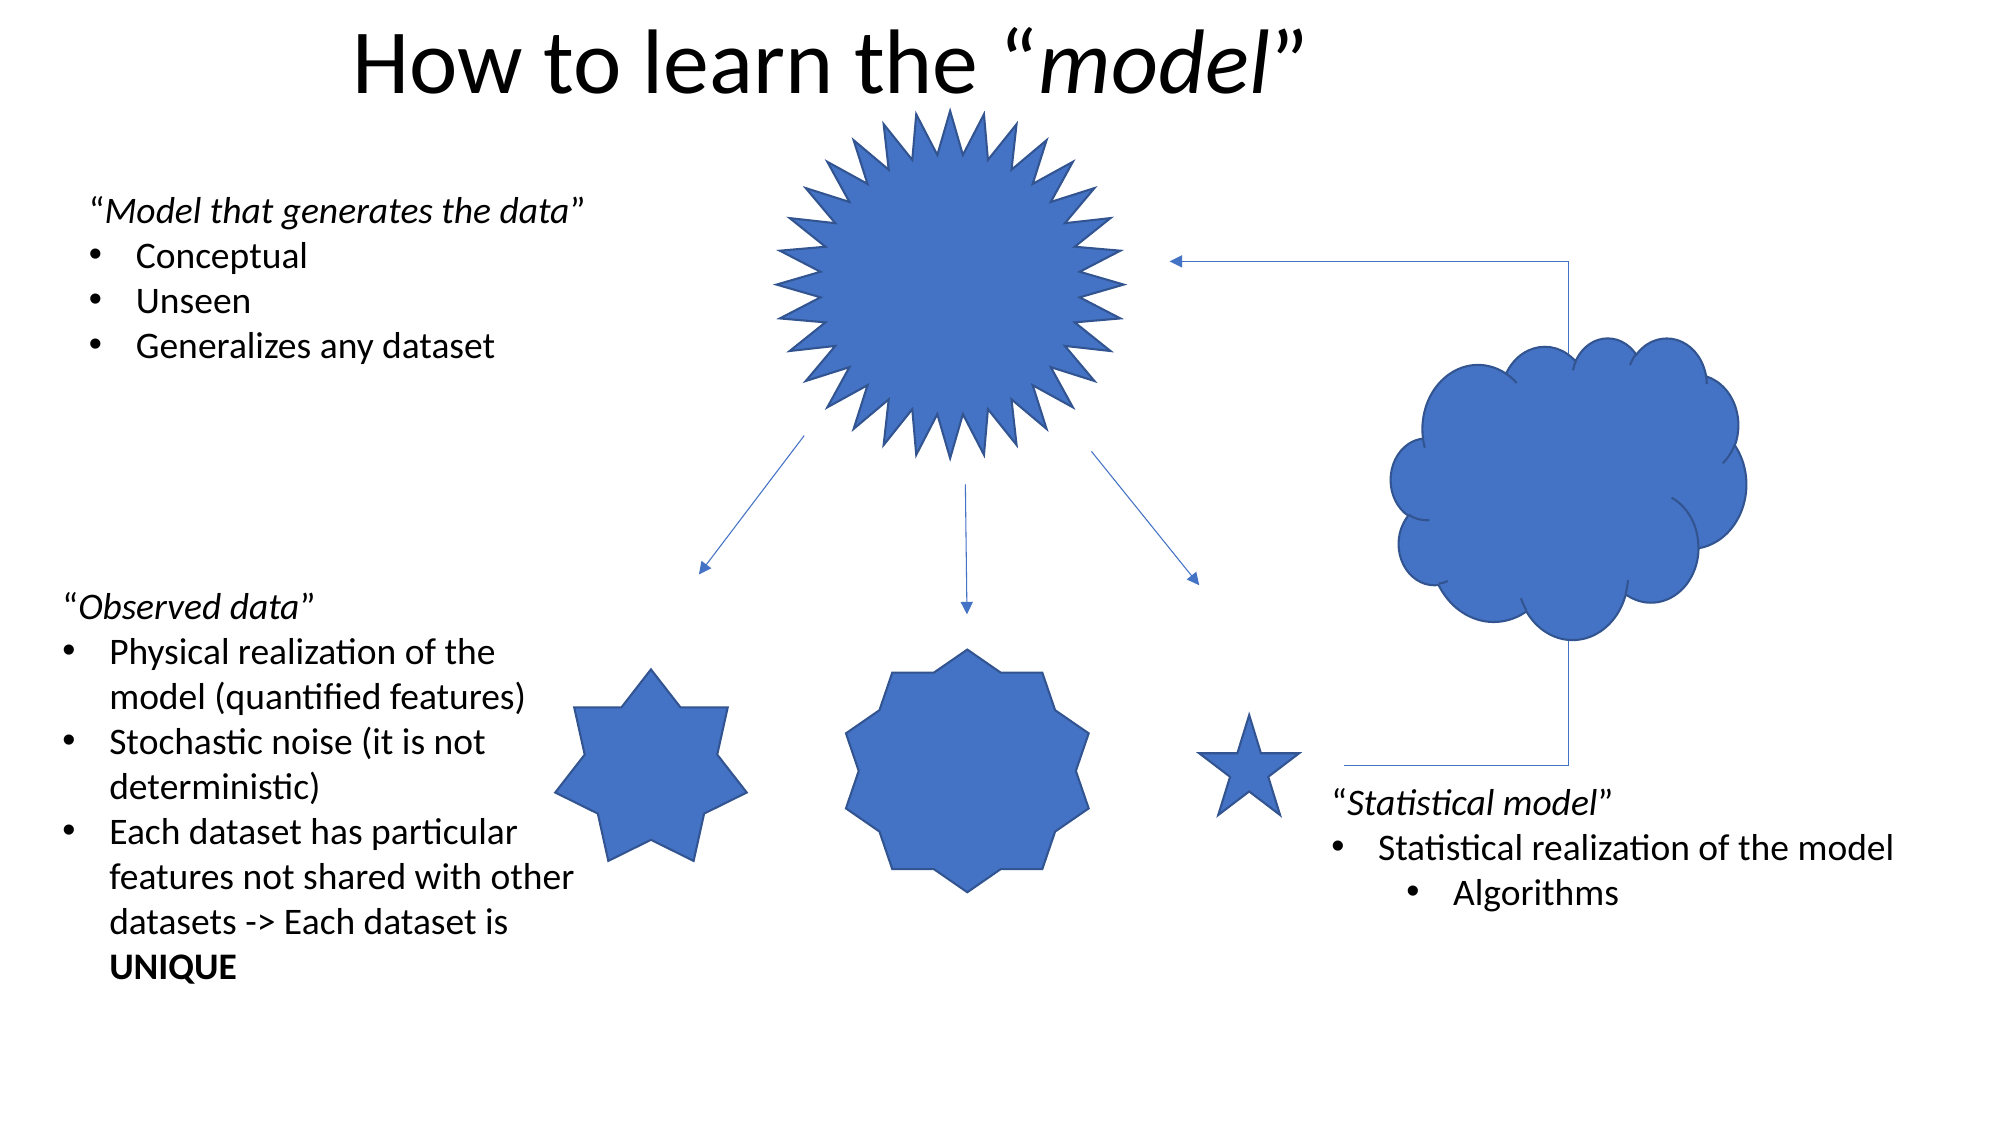

# How to learn the “model”

“Model that generates the data”
Conceptual
Unseen
Generalizes any dataset

“Statistical model”
Statistical realization of the model
Algorithms

“Observed data”
Physical realization of the model (quantified features)
Stochastic noise (it is not deterministic)
Each dataset has particular features not shared with other datasets -> Each dataset is UNIQUE